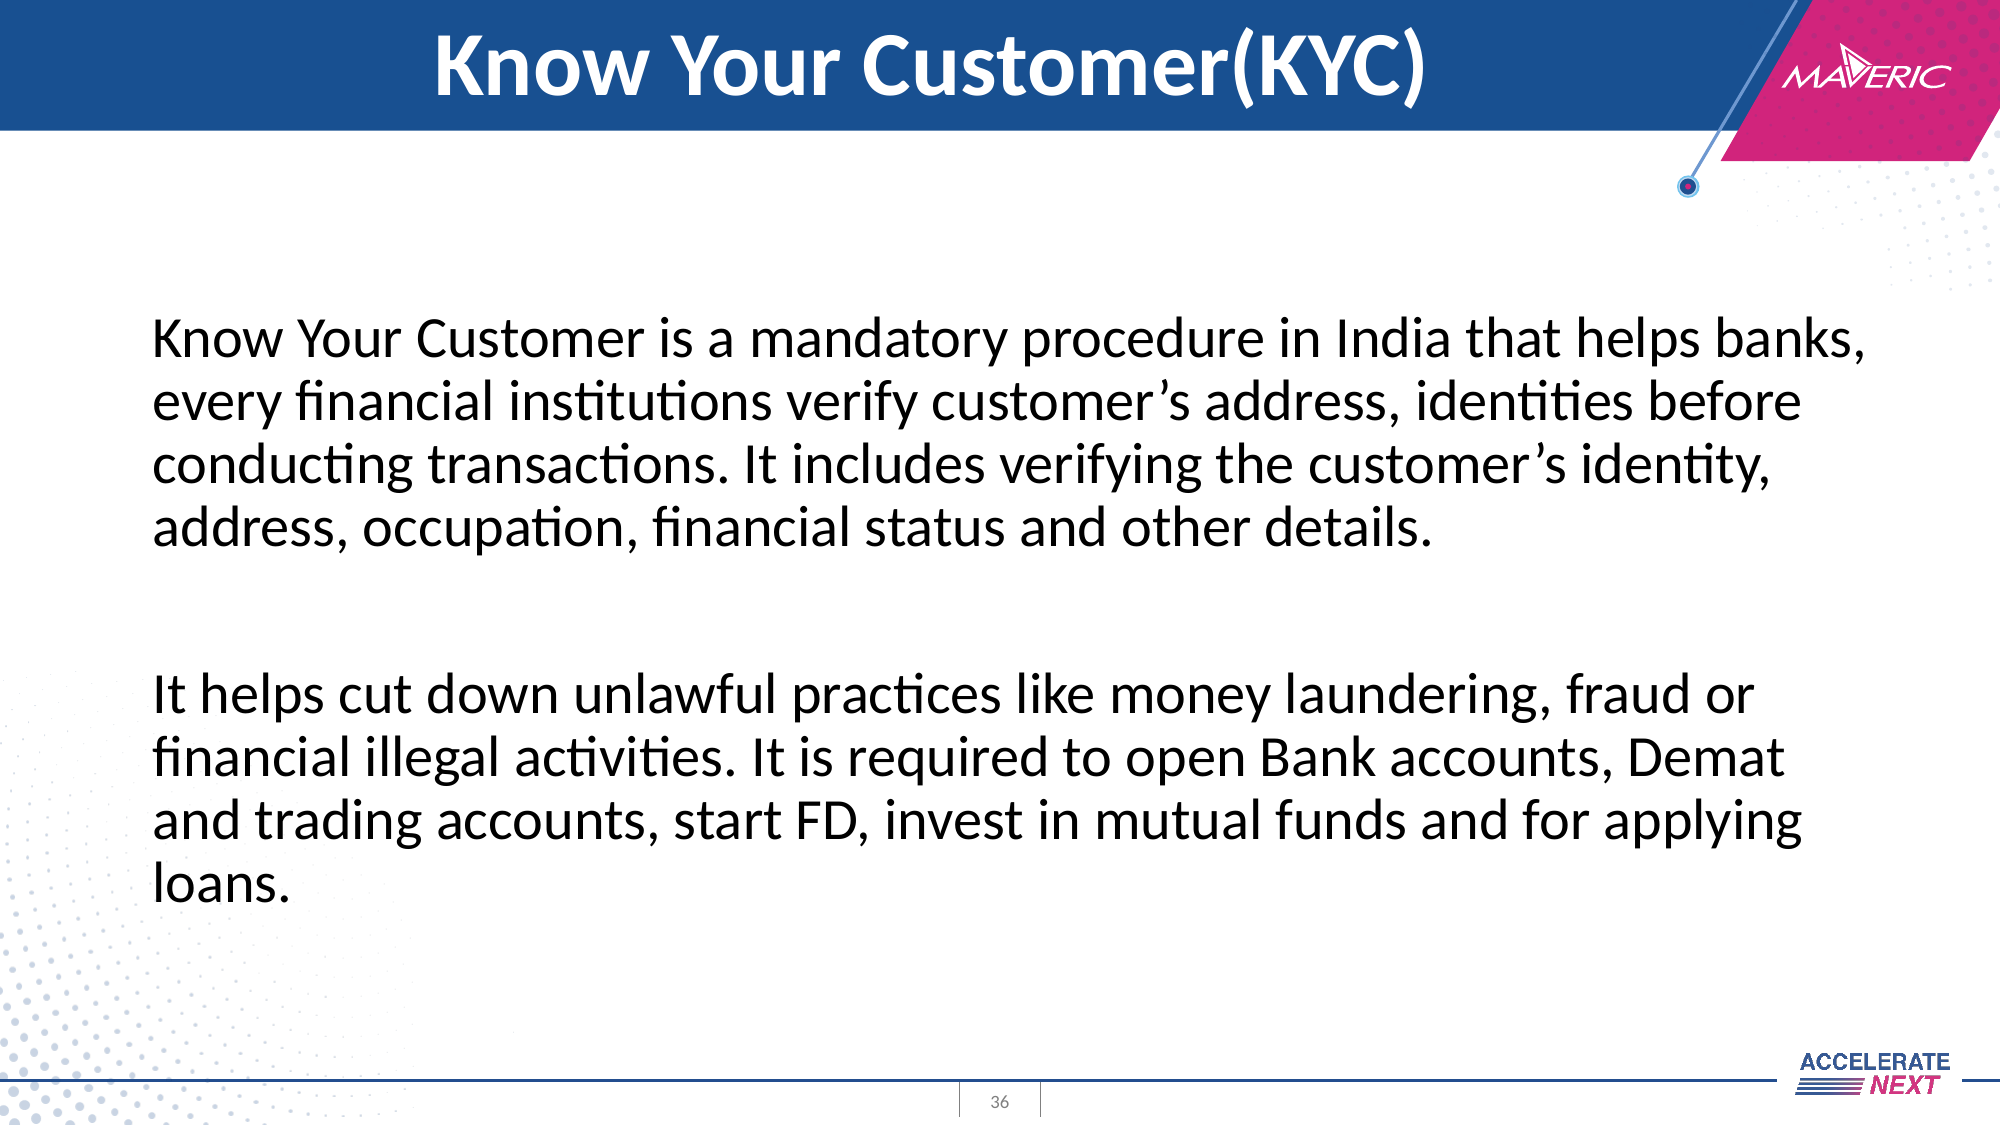

# Know Your Customer(KYC)
Know Your Customer is a mandatory procedure in India that helps banks, every financial institutions verify customer’s address, identities before conducting transactions. It includes verifying the customer’s identity, address, occupation, financial status and other details.

It helps cut down unlawful practices like money laundering, fraud or financial illegal activities. It is required to open Bank accounts, Demat and trading accounts, start FD, invest in mutual funds and for applying loans.
36